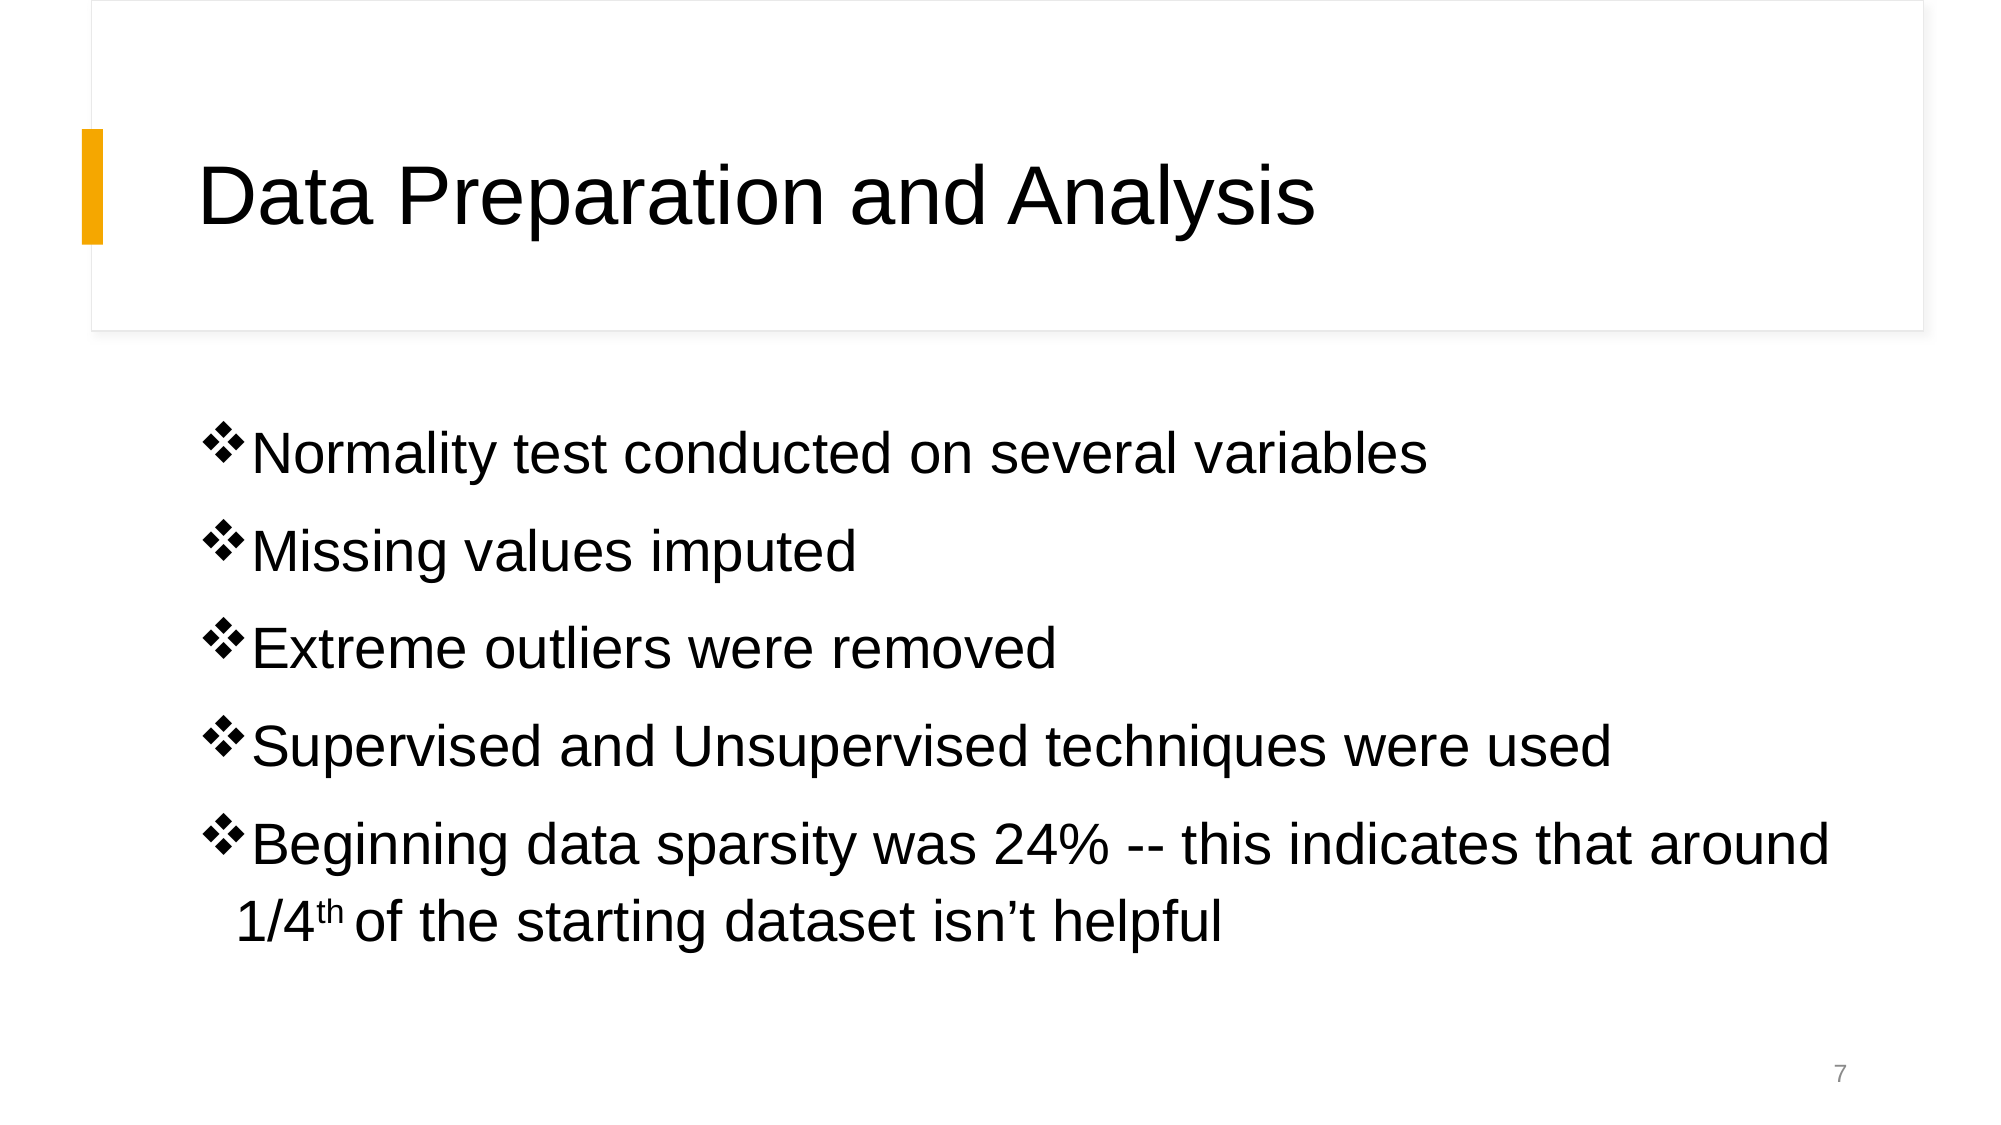

# Data Preparation and Analysis
Normality test conducted on several variables
Missing values imputed
Extreme outliers were removed
Supervised and Unsupervised techniques were used
Beginning data sparsity was 24% -- this indicates that around 1/4th of the starting dataset isn’t helpful

7